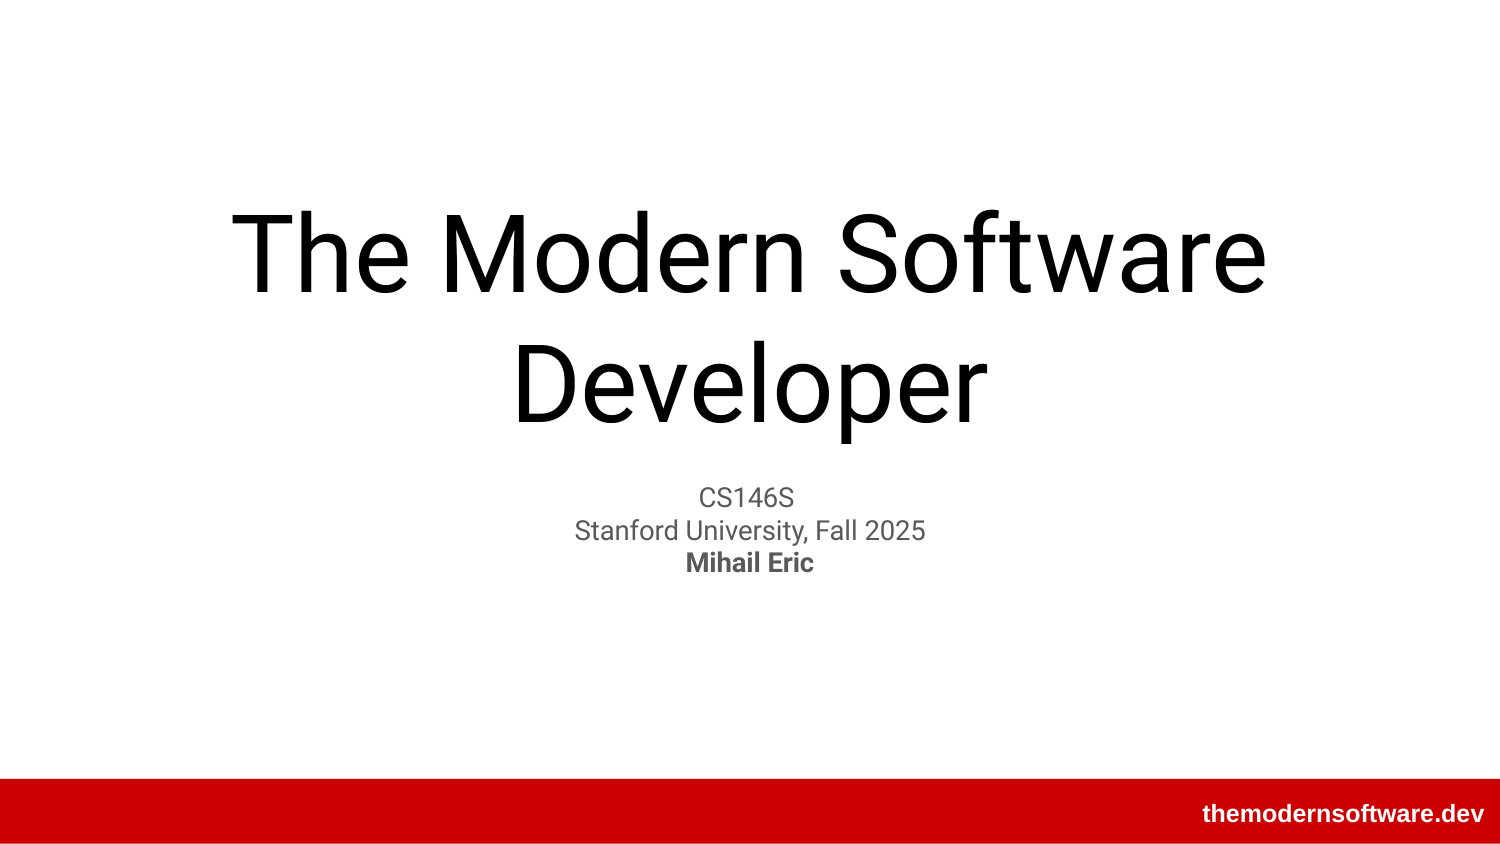

# The Modern Software Developer
CS146S
Stanford University, Fall 2025
Mihail Eric

themodernsoftware.dev